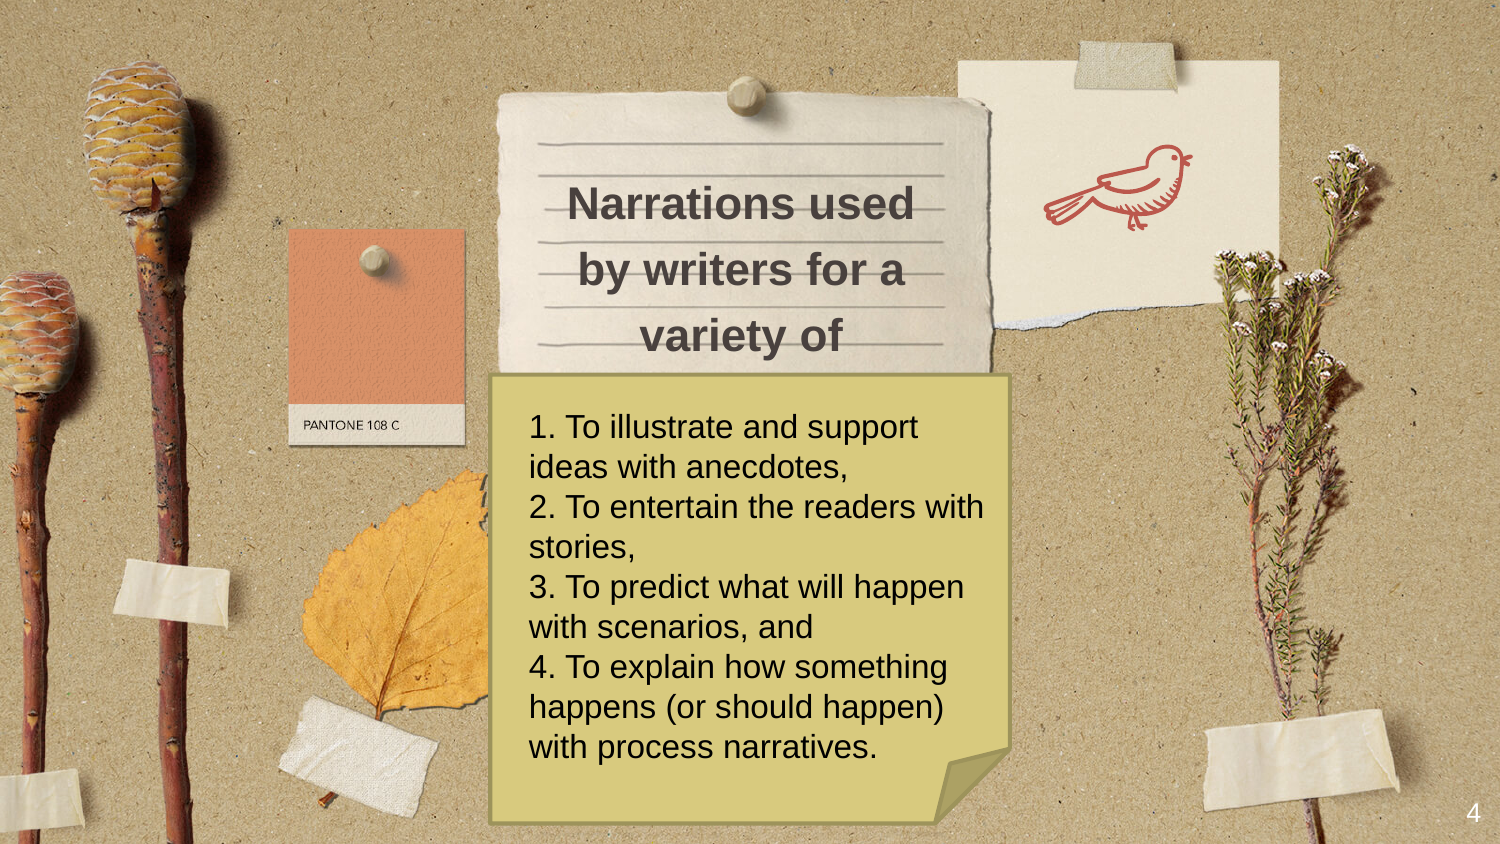

Narrations used by writers for a variety of purposes:

1. To illustrate and support ideas with anecdotes,
2. To entertain the readers with stories,
3. To predict what will happen with scenarios, and
4. To explain how something happens (or should happen) with process narratives.
4